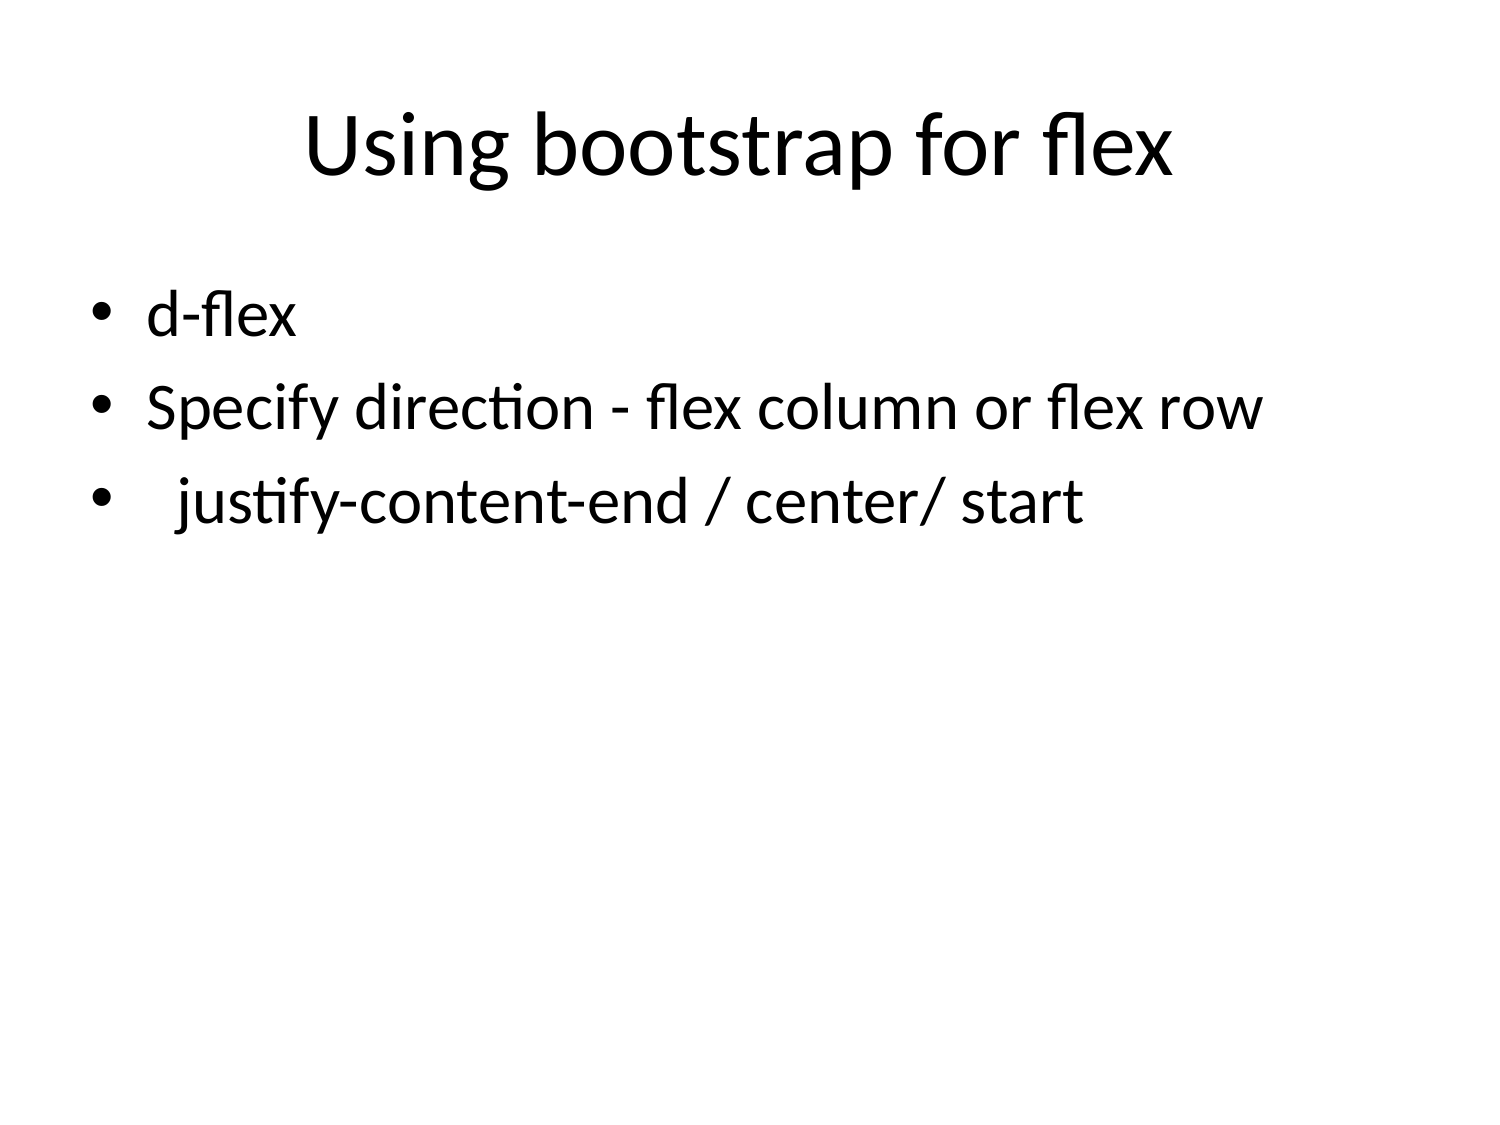

# Using bootstrap for flex
d-flex
Specify direction - flex column or flex row
  justify-content-end / center/ start